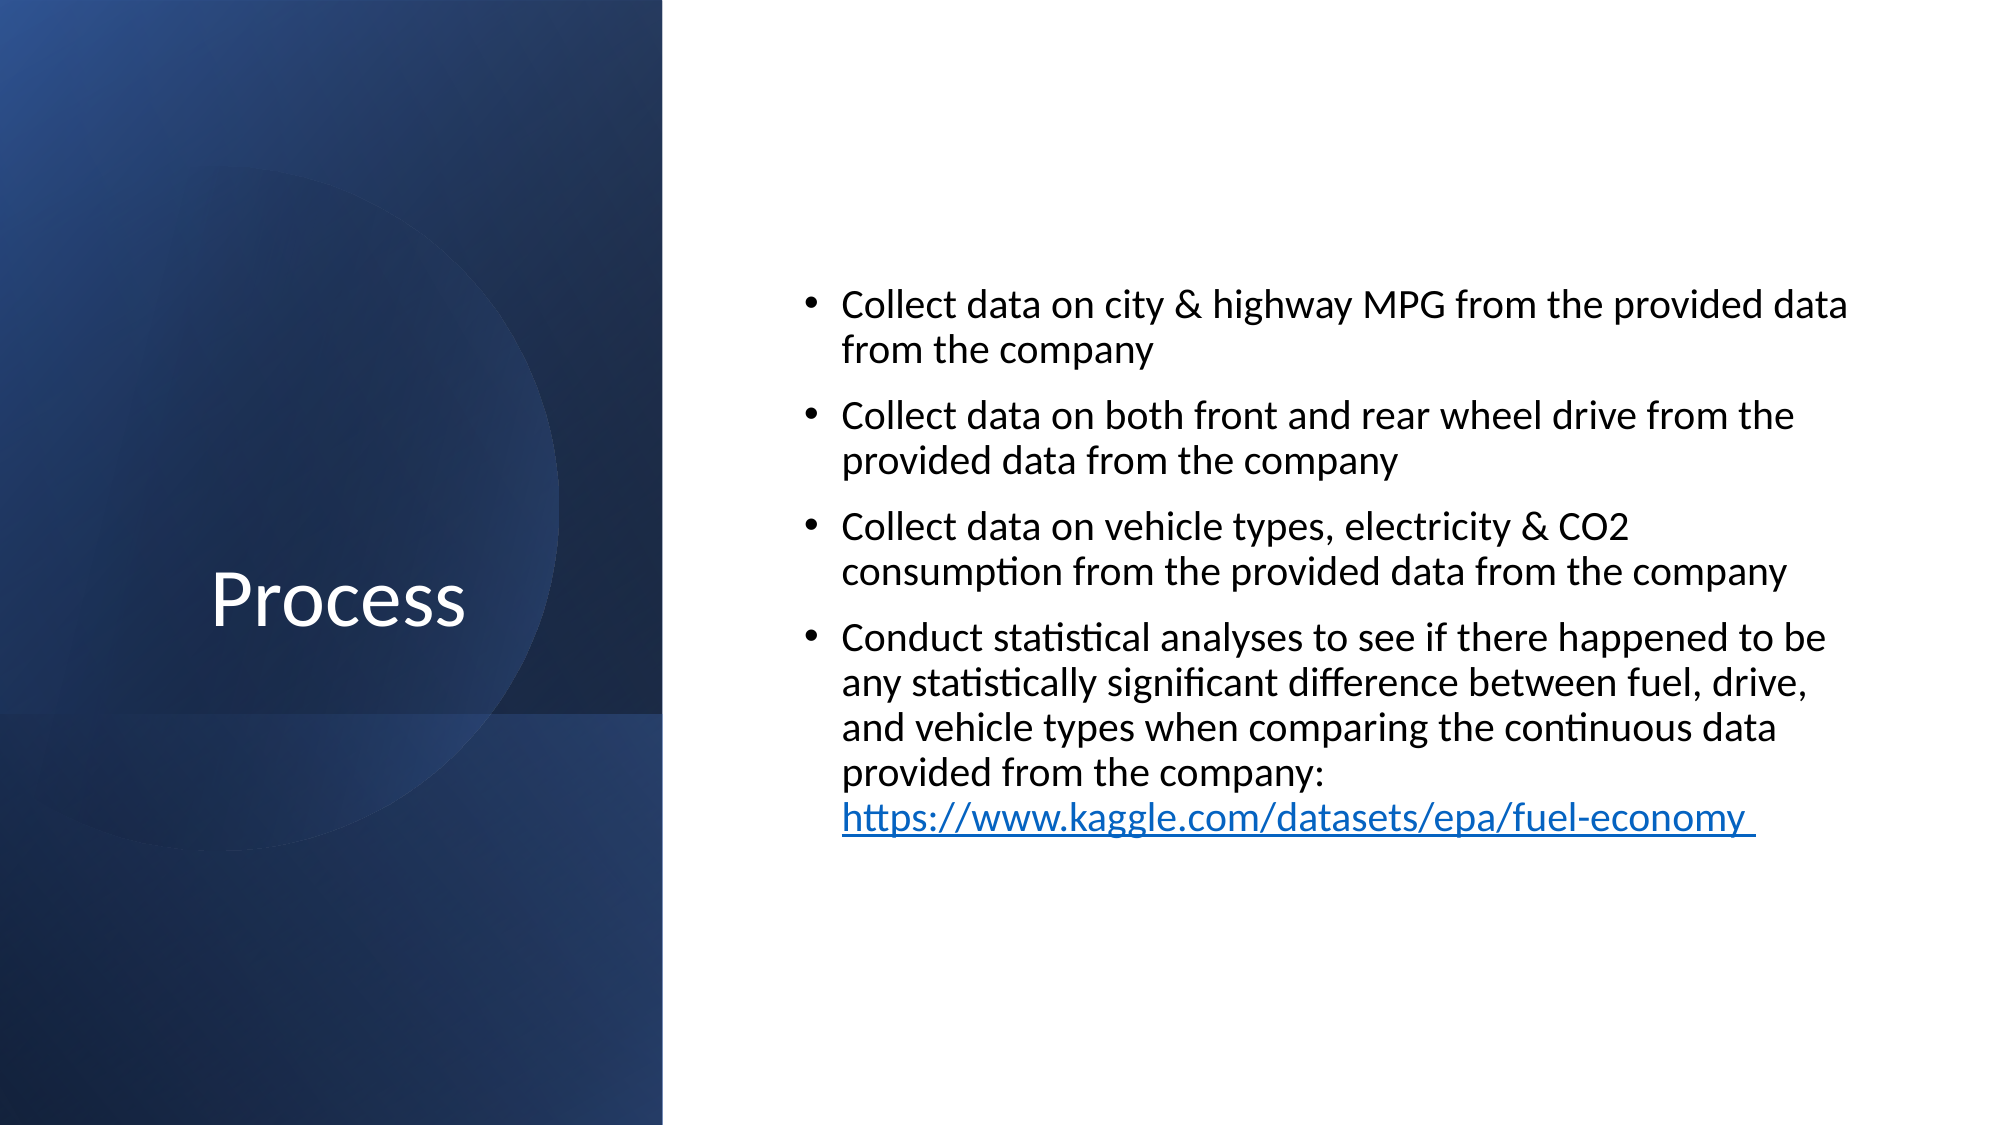

# Process
Collect data on city & highway MPG from the provided data from the company
Collect data on both front and rear wheel drive from the provided data from the company
Collect data on vehicle types, electricity & CO2 consumption from the provided data from the company
Conduct statistical analyses to see if there happened to be any statistically significant difference between fuel, drive, and vehicle types when comparing the continuous data provided from the company: https://www.kaggle.com/datasets/epa/fuel-economy